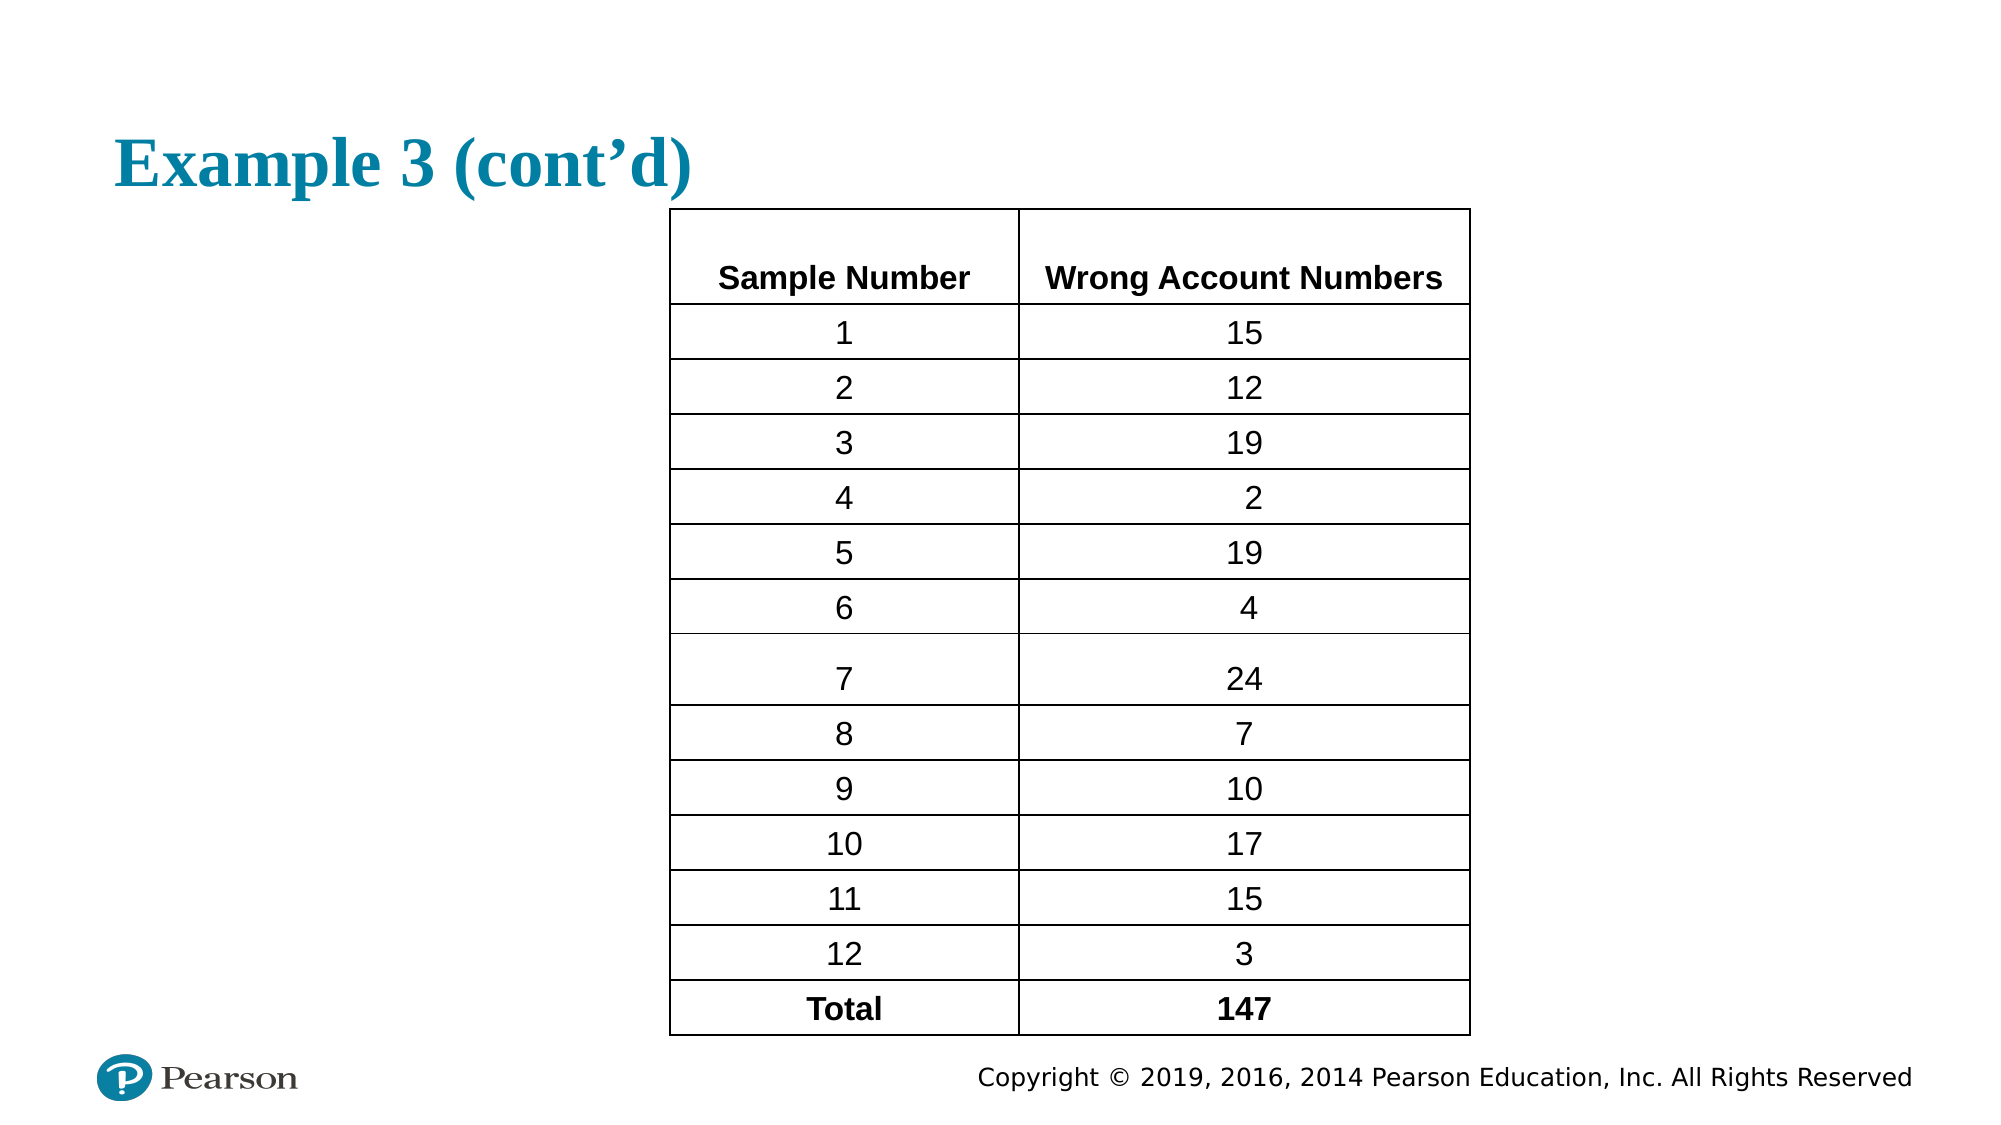

# Example 3 (cont’d)
| Sample Number | Wrong Account Numbers |
| --- | --- |
| 1 | 15 |
| 2 | 12 |
| 3 | 19 |
| 4 | 2 |
| 5 | 19 |
| 6 | 4 |
| 7 | 24 |
| 8 | 7 |
| 9 | 10 |
| 10 | 17 |
| 11 | 15 |
| 12 | 3 |
| Total | 147 |